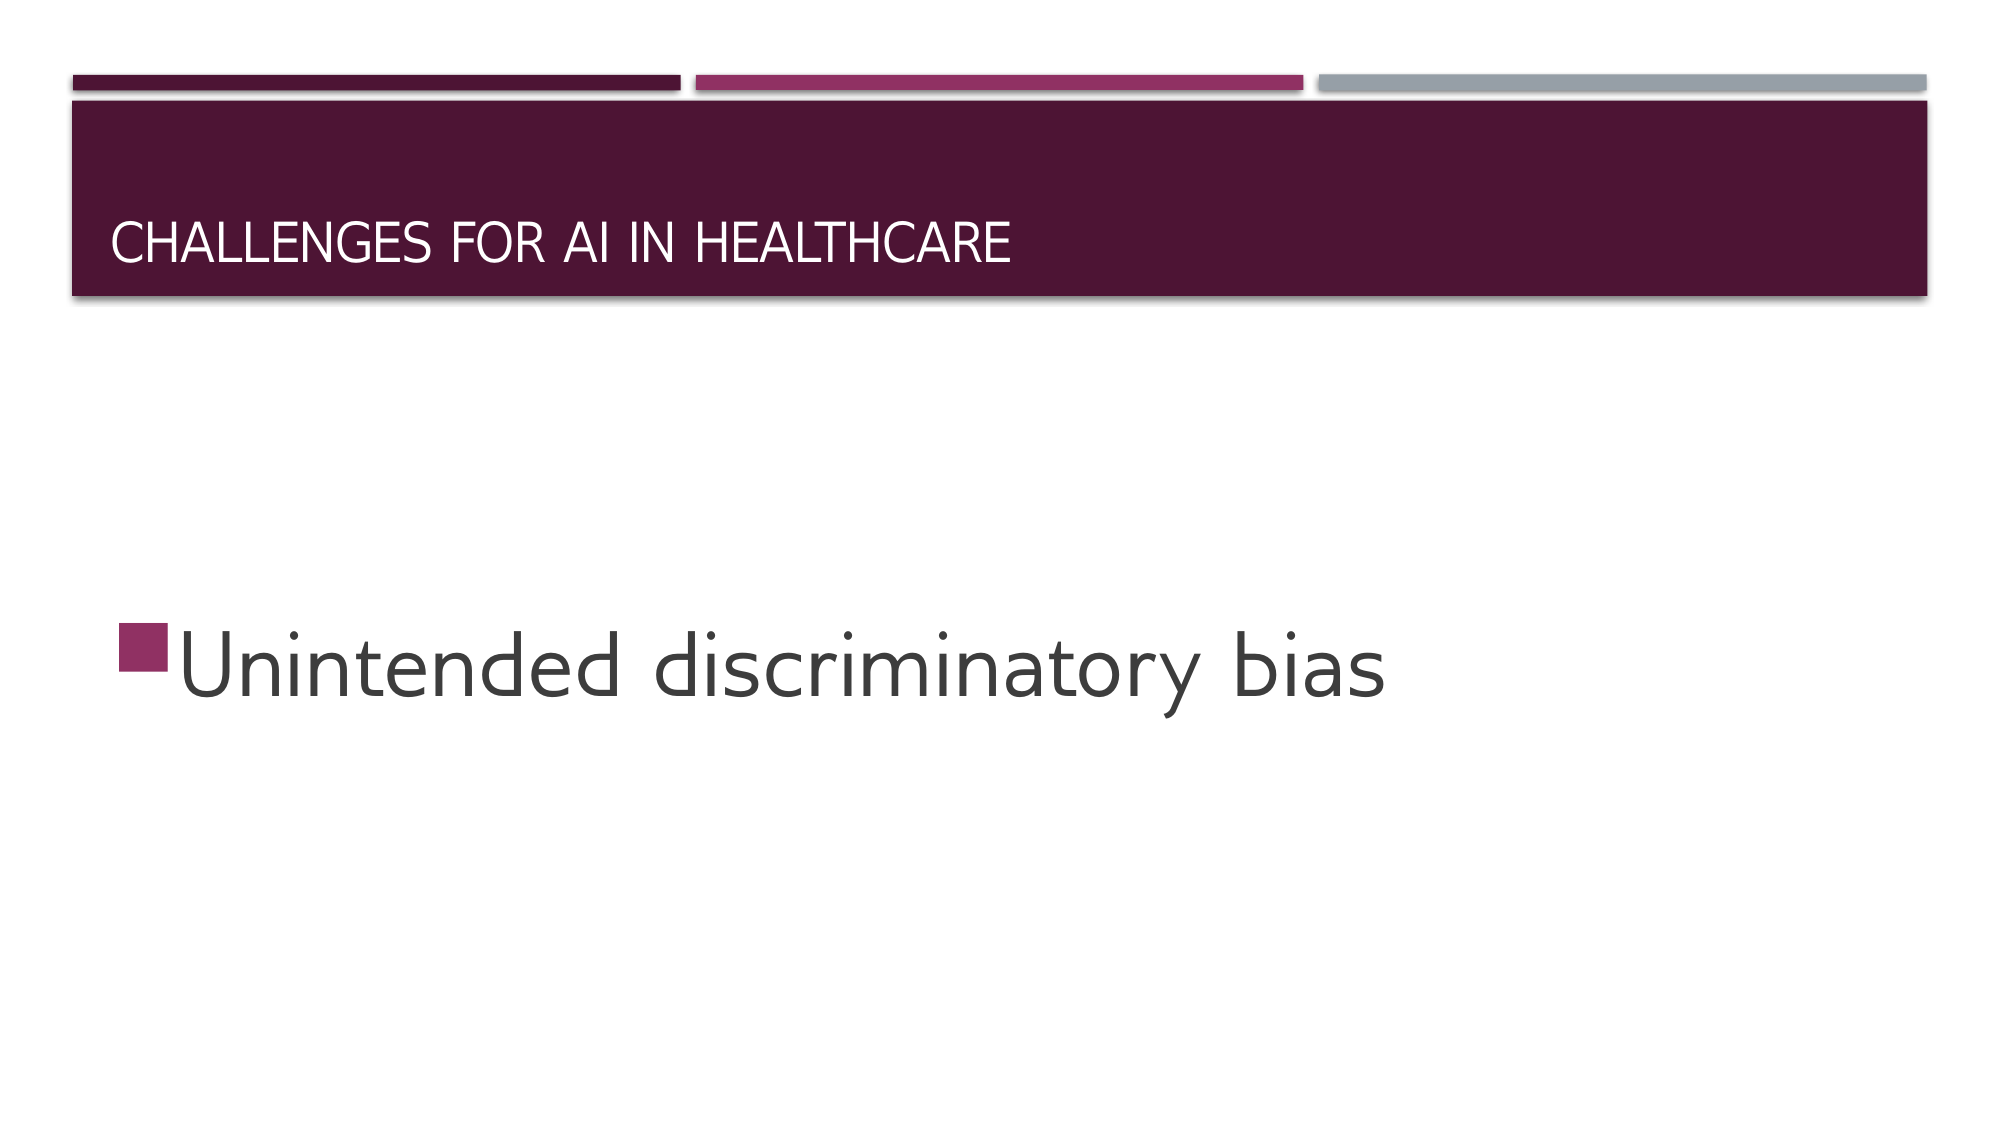

# Challenges for AI in Healthcare
Unintended discriminatory bias